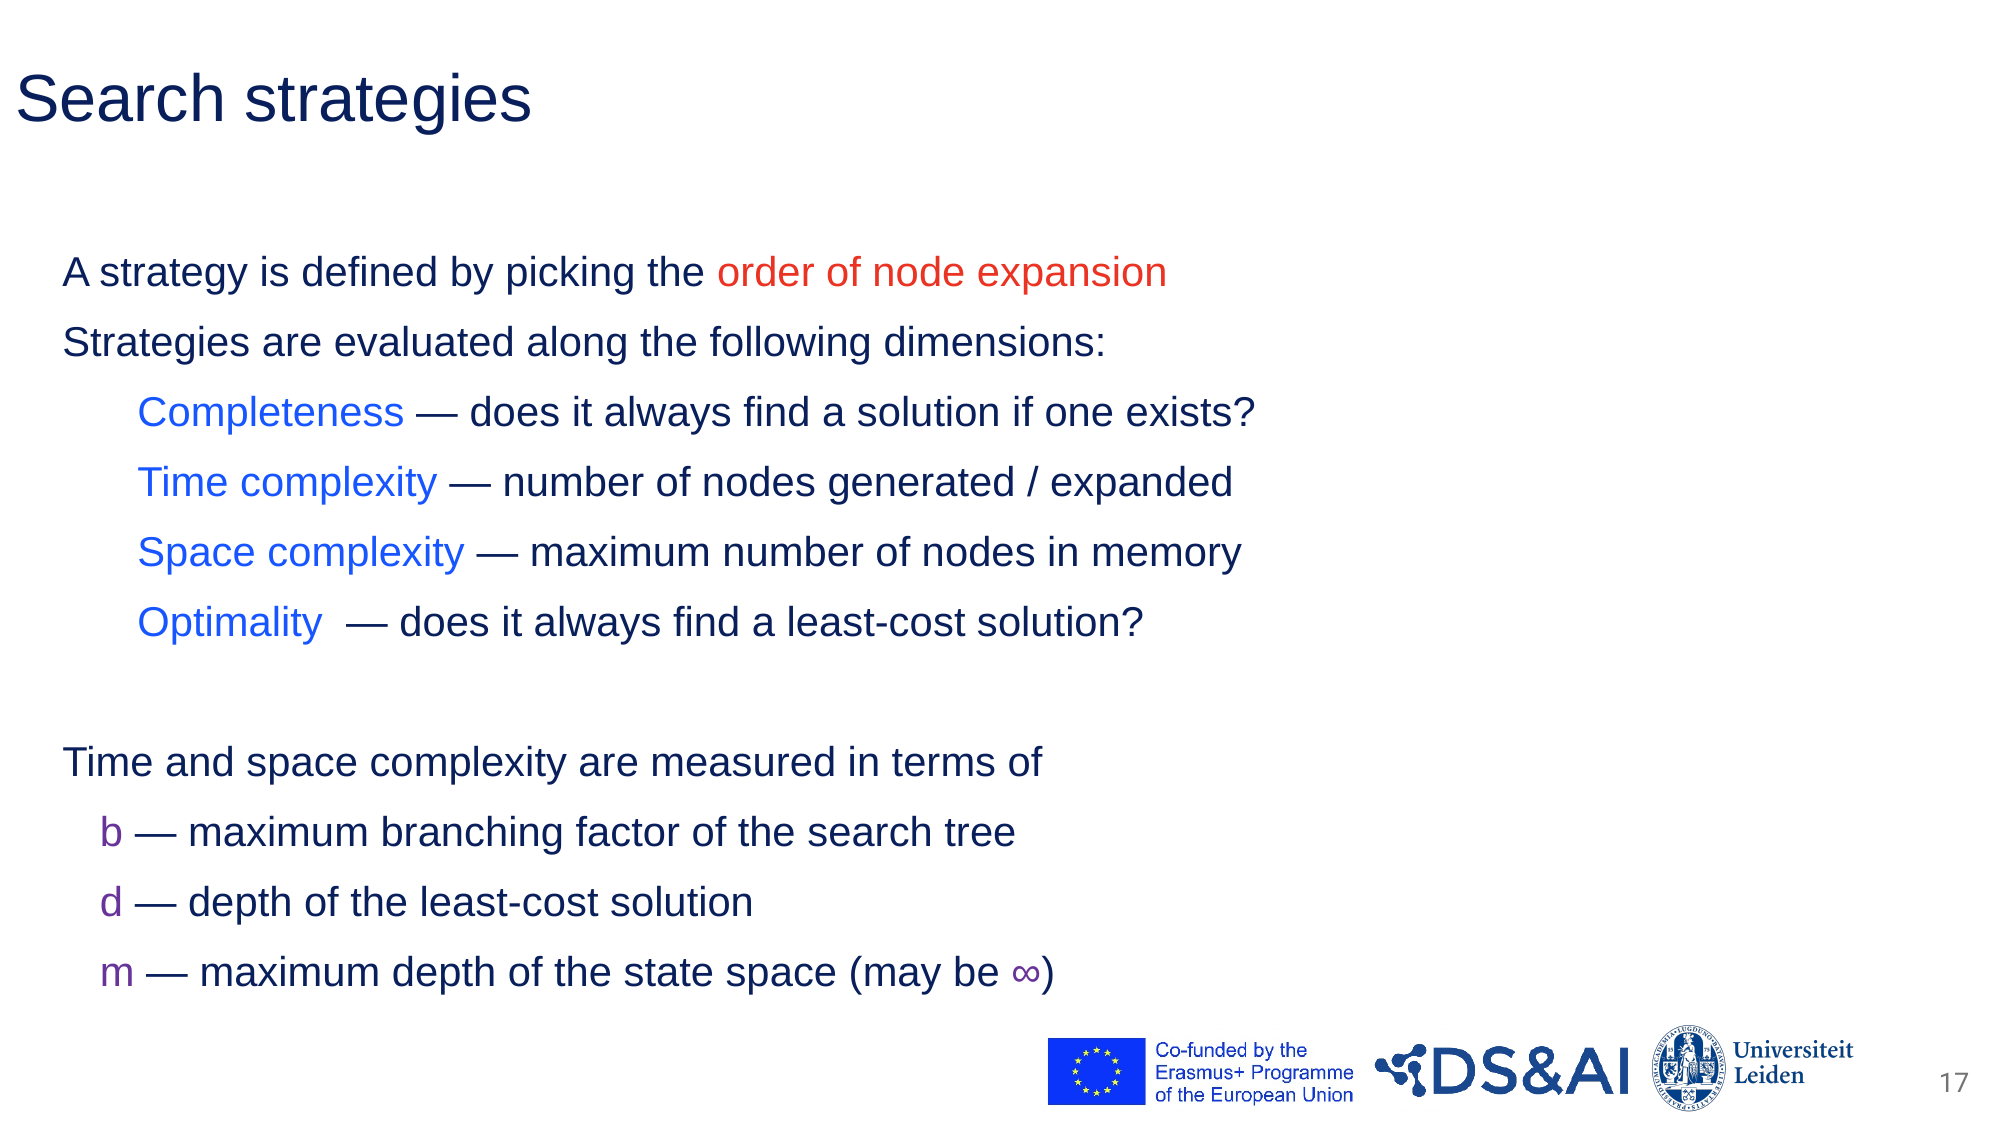

# Search strategies
A strategy is defined by picking the order of node expansion
Strategies are evaluated along the following dimensions:
Completeness — does it always find a solution if one exists?
Time complexity — number of nodes generated / expanded
Space complexity — maximum number of nodes in memory
Optimality  — does it always find a least-cost solution?

Time and space complexity are measured in terms of
b — maximum branching factor of the search tree
d — depth of the least-cost solution
m — maximum depth of the state space (may be ∞)
17